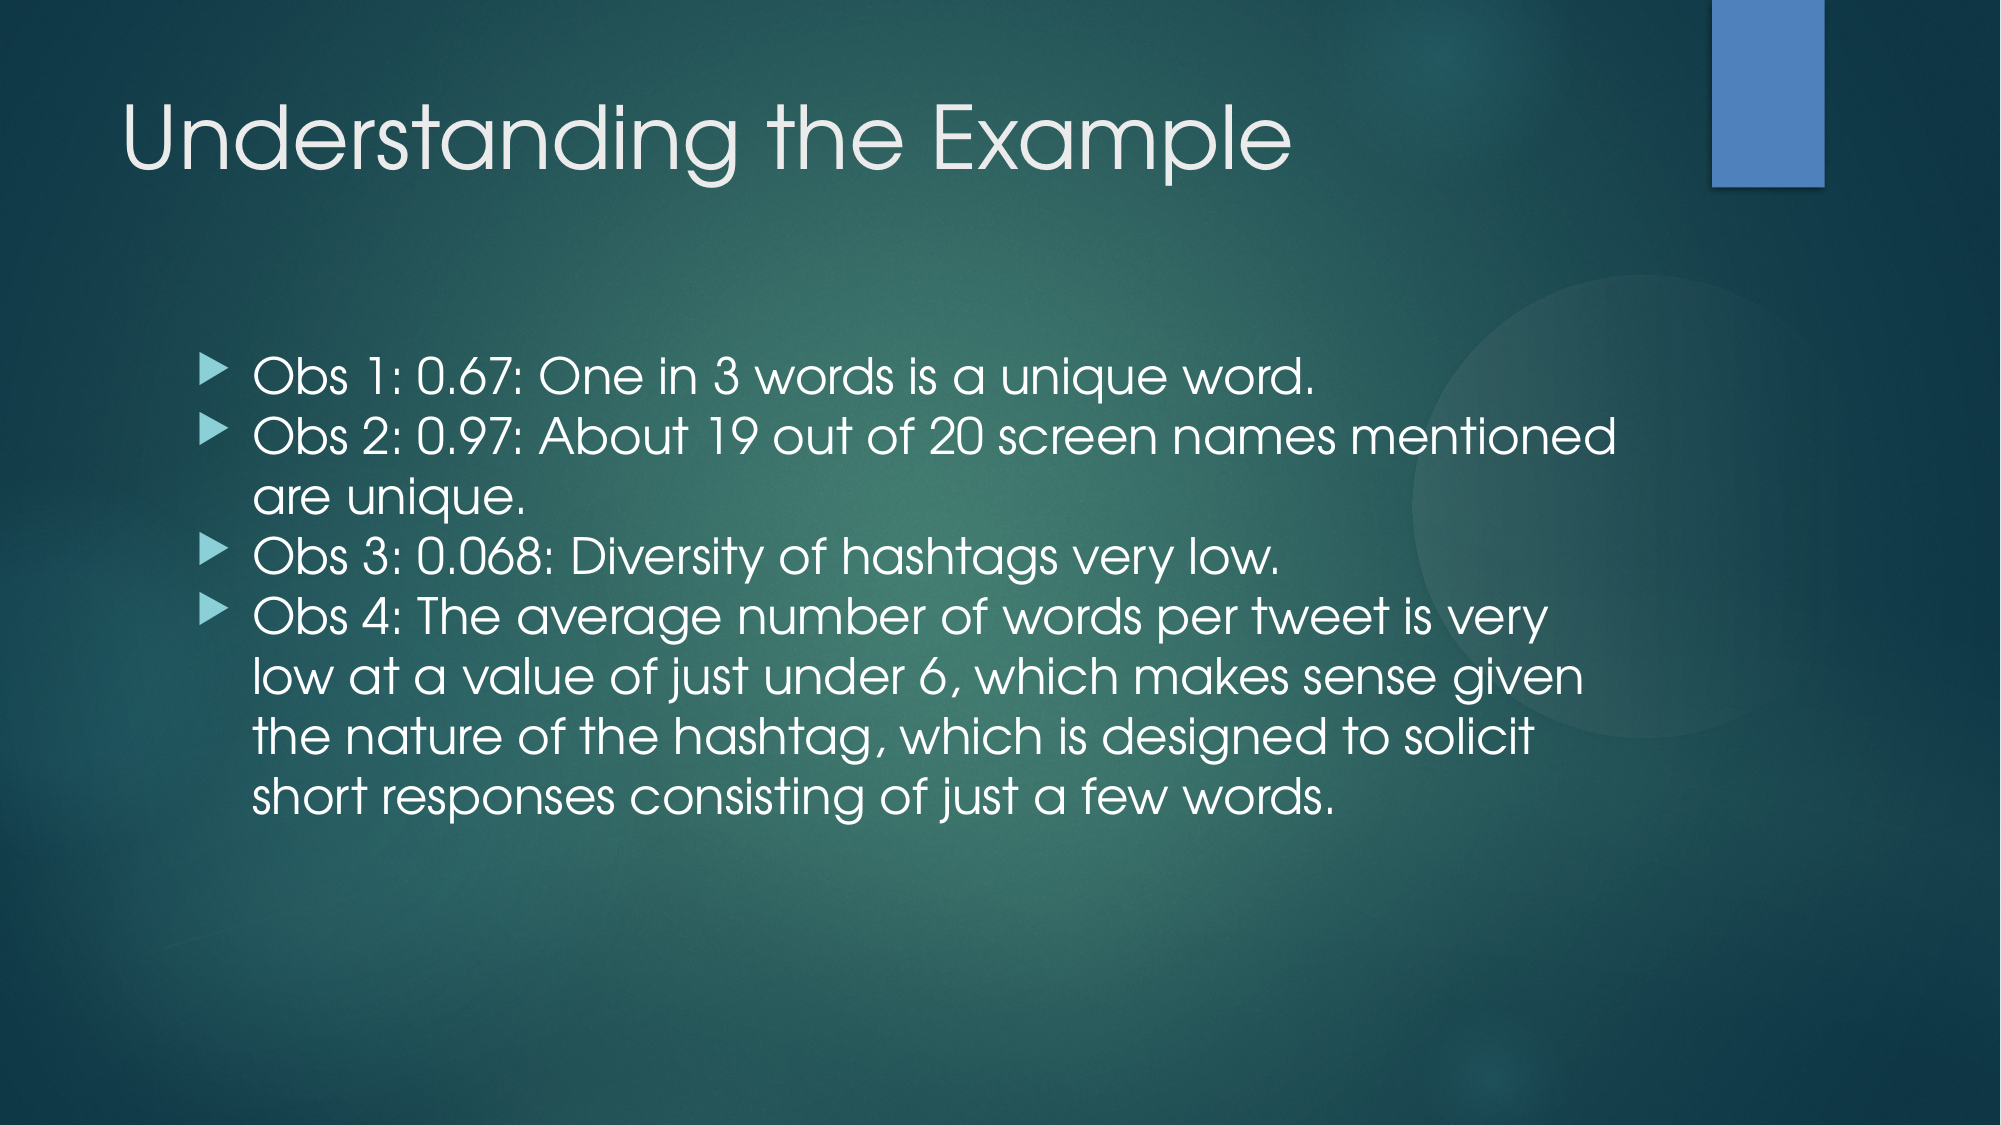

Understanding the Example
Obs 1: 0.67: One in 3 words is a unique word.
Obs 2: 0.97: About 19 out of 20 screen names mentioned are unique.
Obs 3: 0.068: Diversity of hashtags very low.
Obs 4: The average number of words per tweet is very low at a value of just under 6, which makes sense given the nature of the hashtag, which is designed to solicit short responses consisting of just a few words.